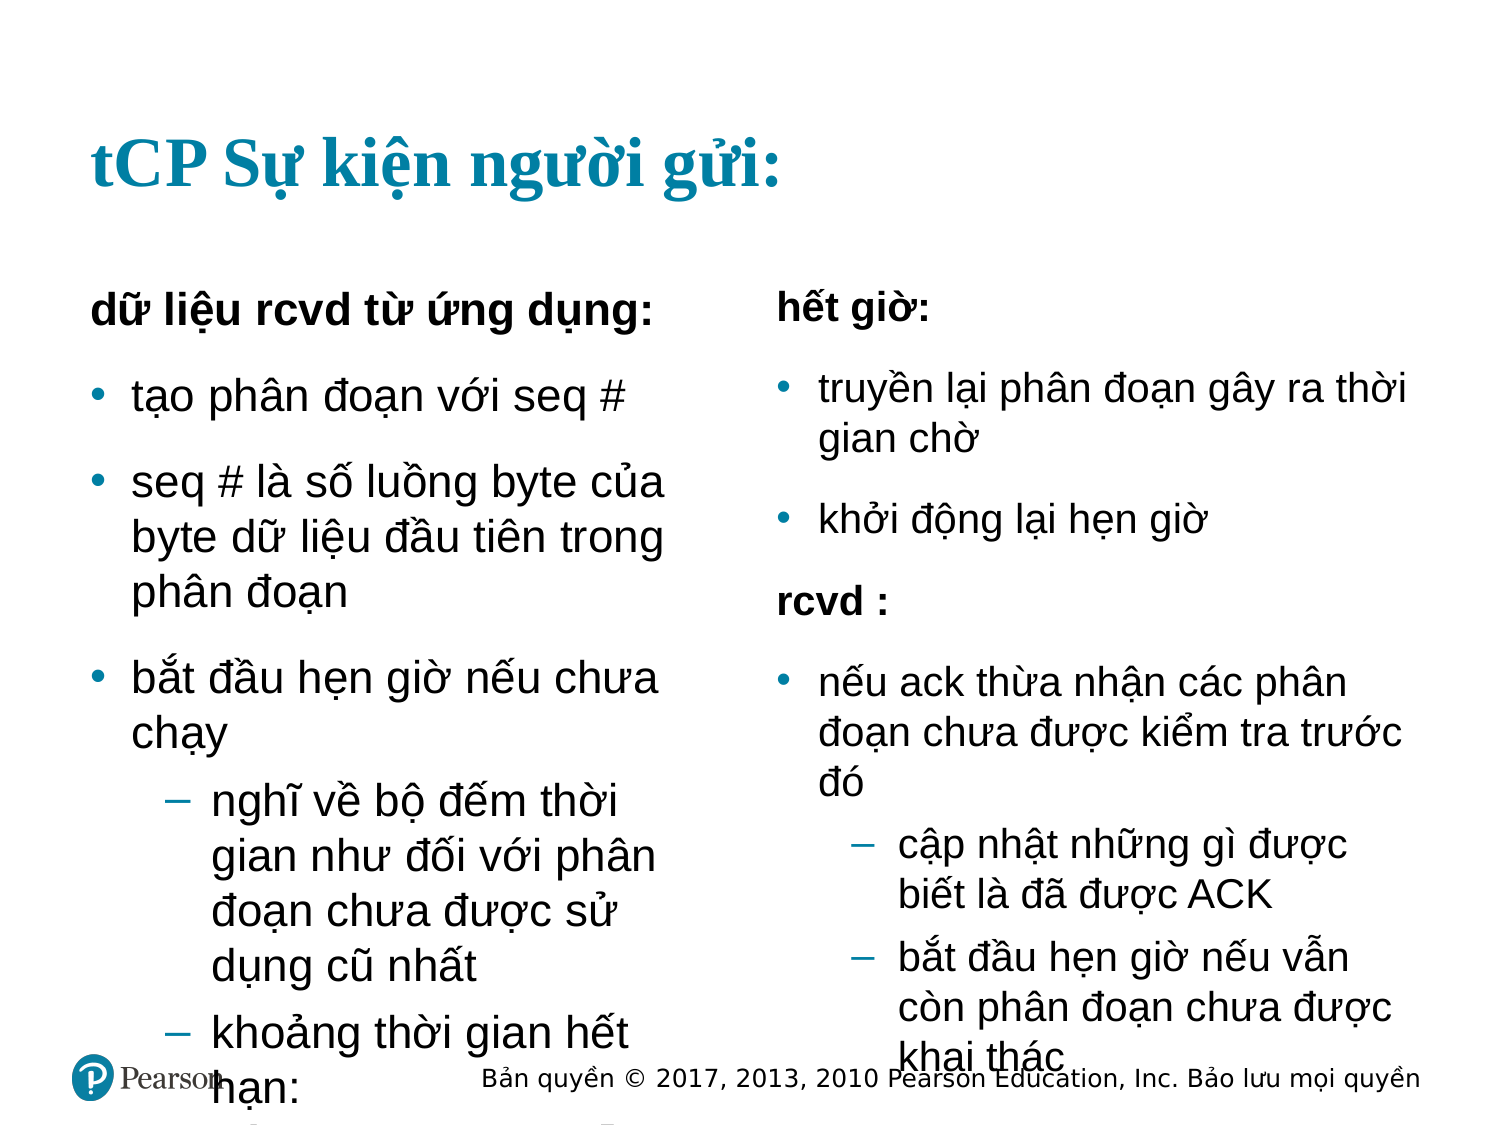

# t C P Sự kiện người gửi:
dữ liệu rcvd từ ứng dụng:
tạo phân đoạn với seq #
seq # là số luồng byte của byte dữ liệu đầu tiên trong phân đoạn
bắt đầu hẹn giờ nếu chưa chạy
nghĩ về bộ đếm thời gian như đối với phân đoạn chưa được sử dụng cũ nhất
khoảng thời gian hết hạn: TimeOutInterval
hết giờ:
truyền lại phân đoạn gây ra thời gian chờ
khởi động lại hẹn giờ
rcvd :
nếu ack thừa nhận các phân đoạn chưa được kiểm tra trước đó
cập nhật những gì được biết là đã được ACK
bắt đầu hẹn giờ nếu vẫn còn phân đoạn chưa được khai thác